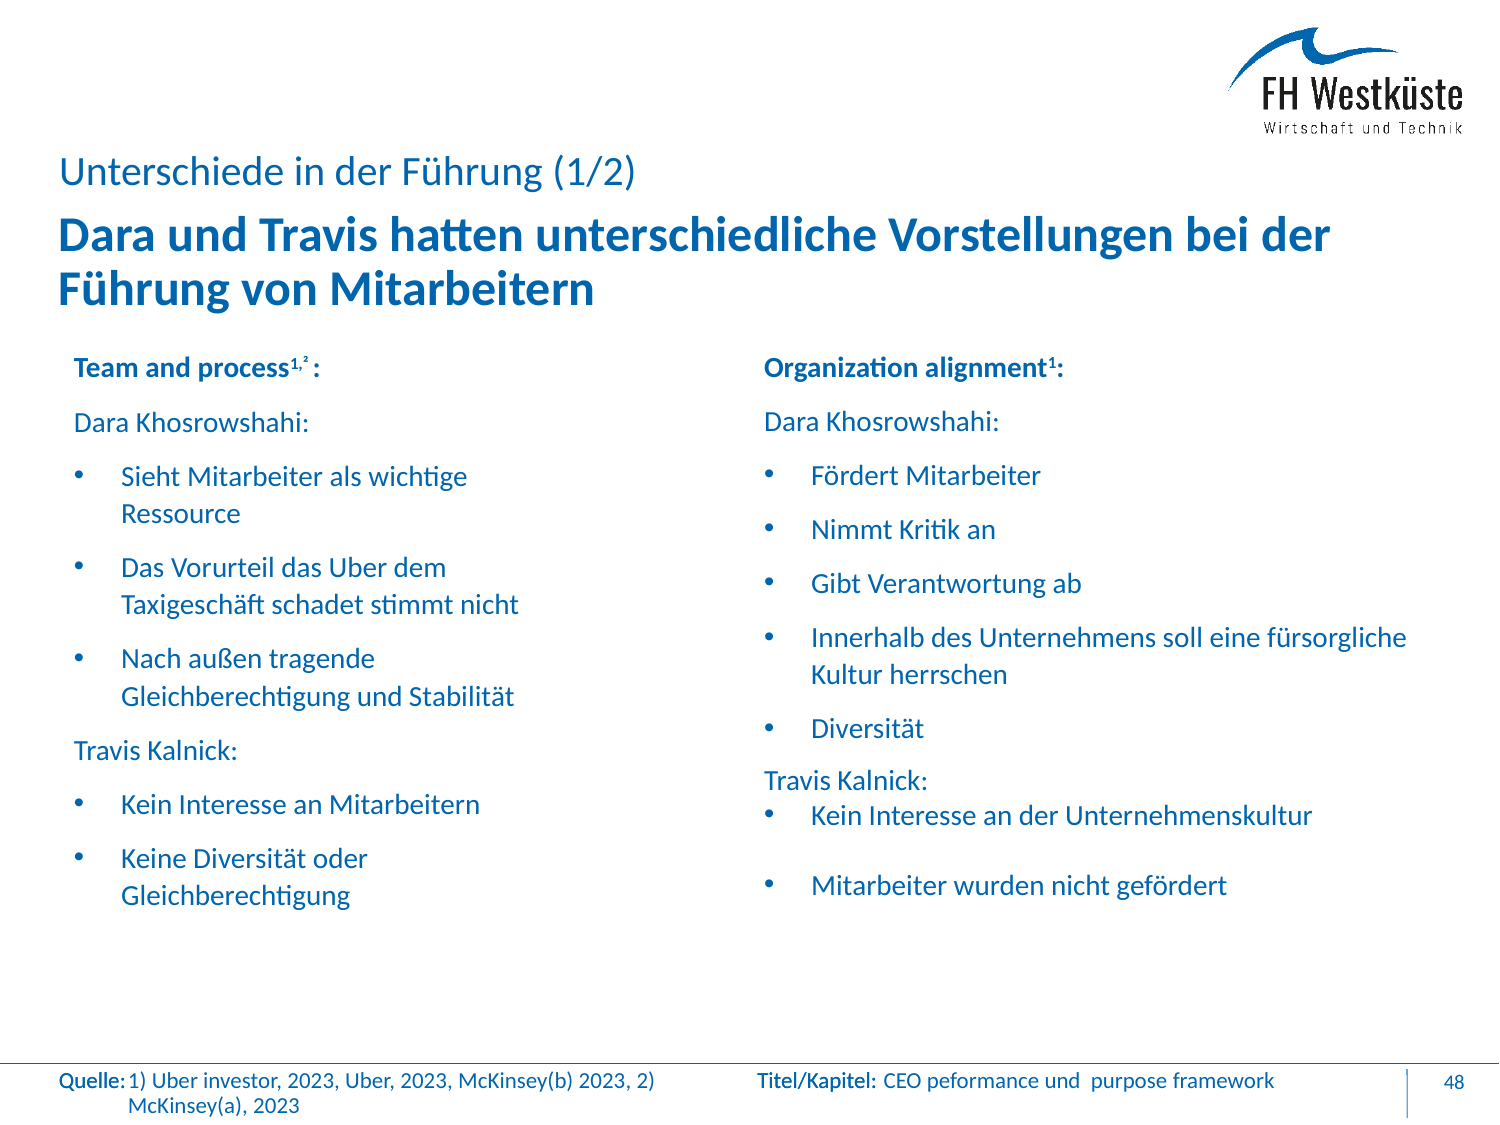

Unterschiede in der Führung (1/2)
# Dara und Travis hatten unterschiedliche Vorstellungen bei der Führung von Mitarbeitern

Organization alignment1:
Dara Khosrowshahi:
Fördert Mitarbeiter
Nimmt Kritik an
Gibt Verantwortung ab
Innerhalb des Unternehmens soll eine fürsorgliche Kultur herrschen
Diversität
Travis Kalnick:
Kein Interesse an der Unternehmenskultur

Mitarbeiter wurden nicht gefördert
Team and process1,² :
Dara Khosrowshahi:
Sieht Mitarbeiter als wichtige Ressource
Das Vorurteil das Uber dem Taxigeschäft schadet stimmt nicht
Nach außen tragende Gleichberechtigung und Stabilität
Travis Kalnick:
Kein Interesse an Mitarbeitern
Keine Diversität oder Gleichberechtigung

1) Uber investor, 2023, Uber, 2023, McKinsey(b) 2023, 2) McKinsey(a), 2023
CEO peformance und  purpose framework
48